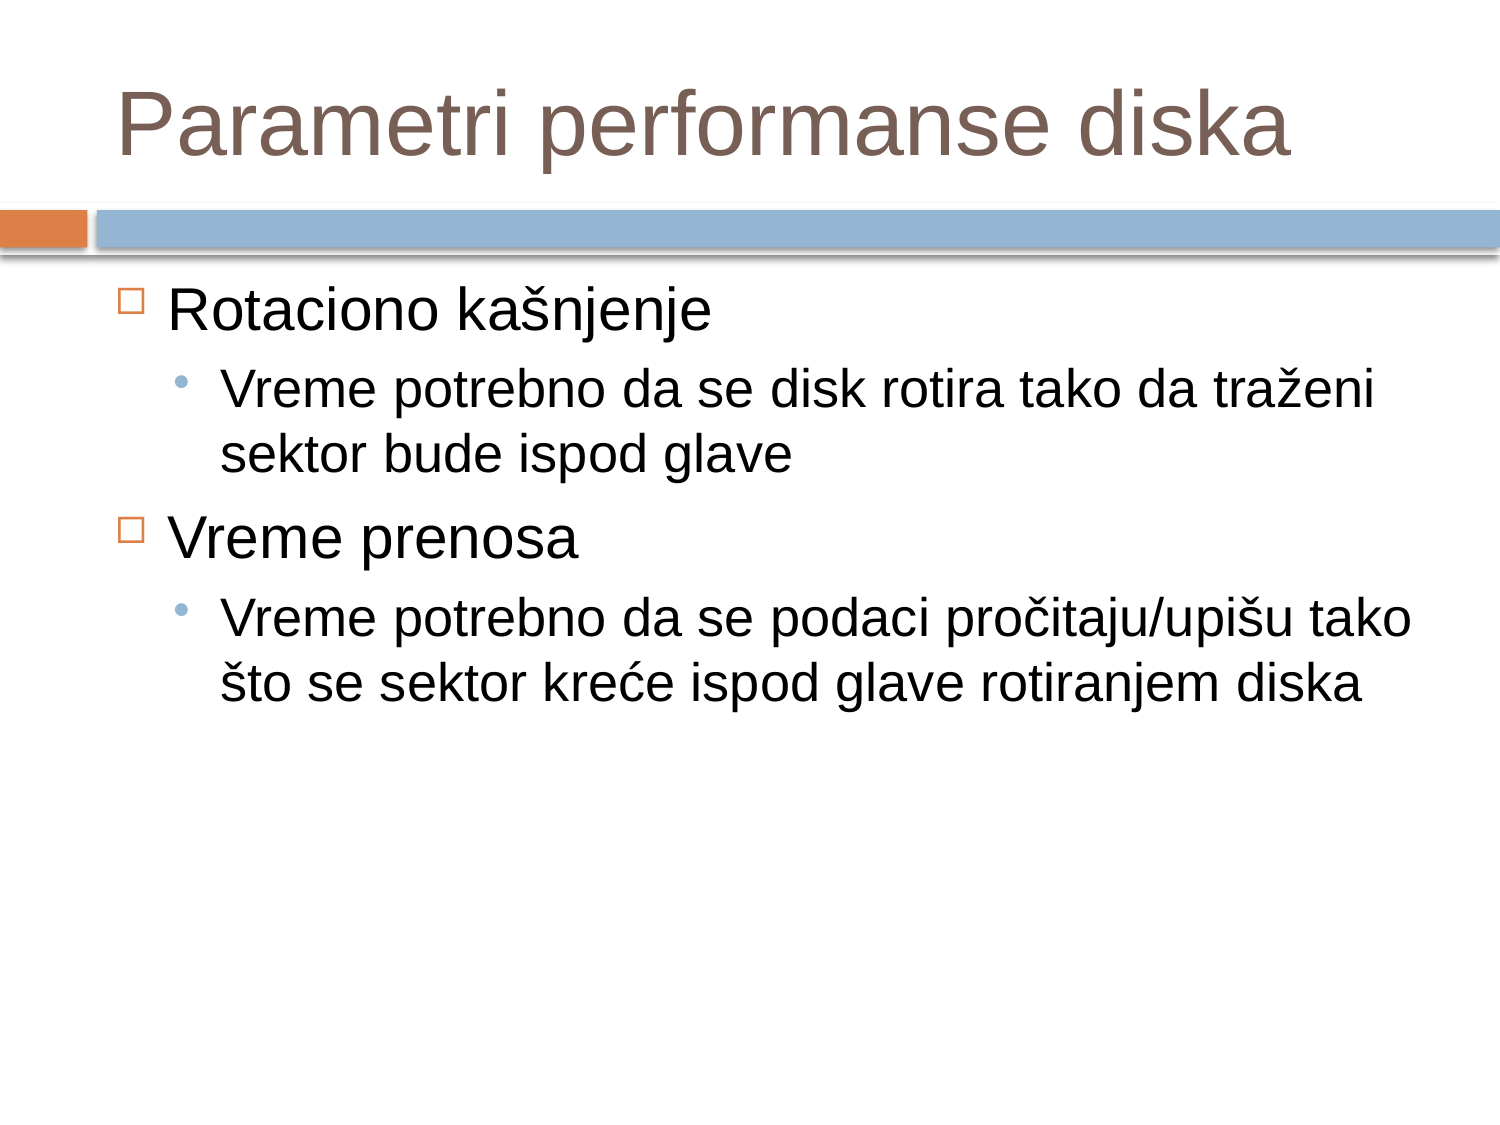

# Parametri performanse diska
Rotaciono kašnjenje
Vreme potrebno da se disk rotira tako da traženi sektor bude ispod glave
Vreme prenosa
Vreme potrebno da se podaci pročitaju/upišu tako što se sektor kreće ispod glave rotiranjem diska